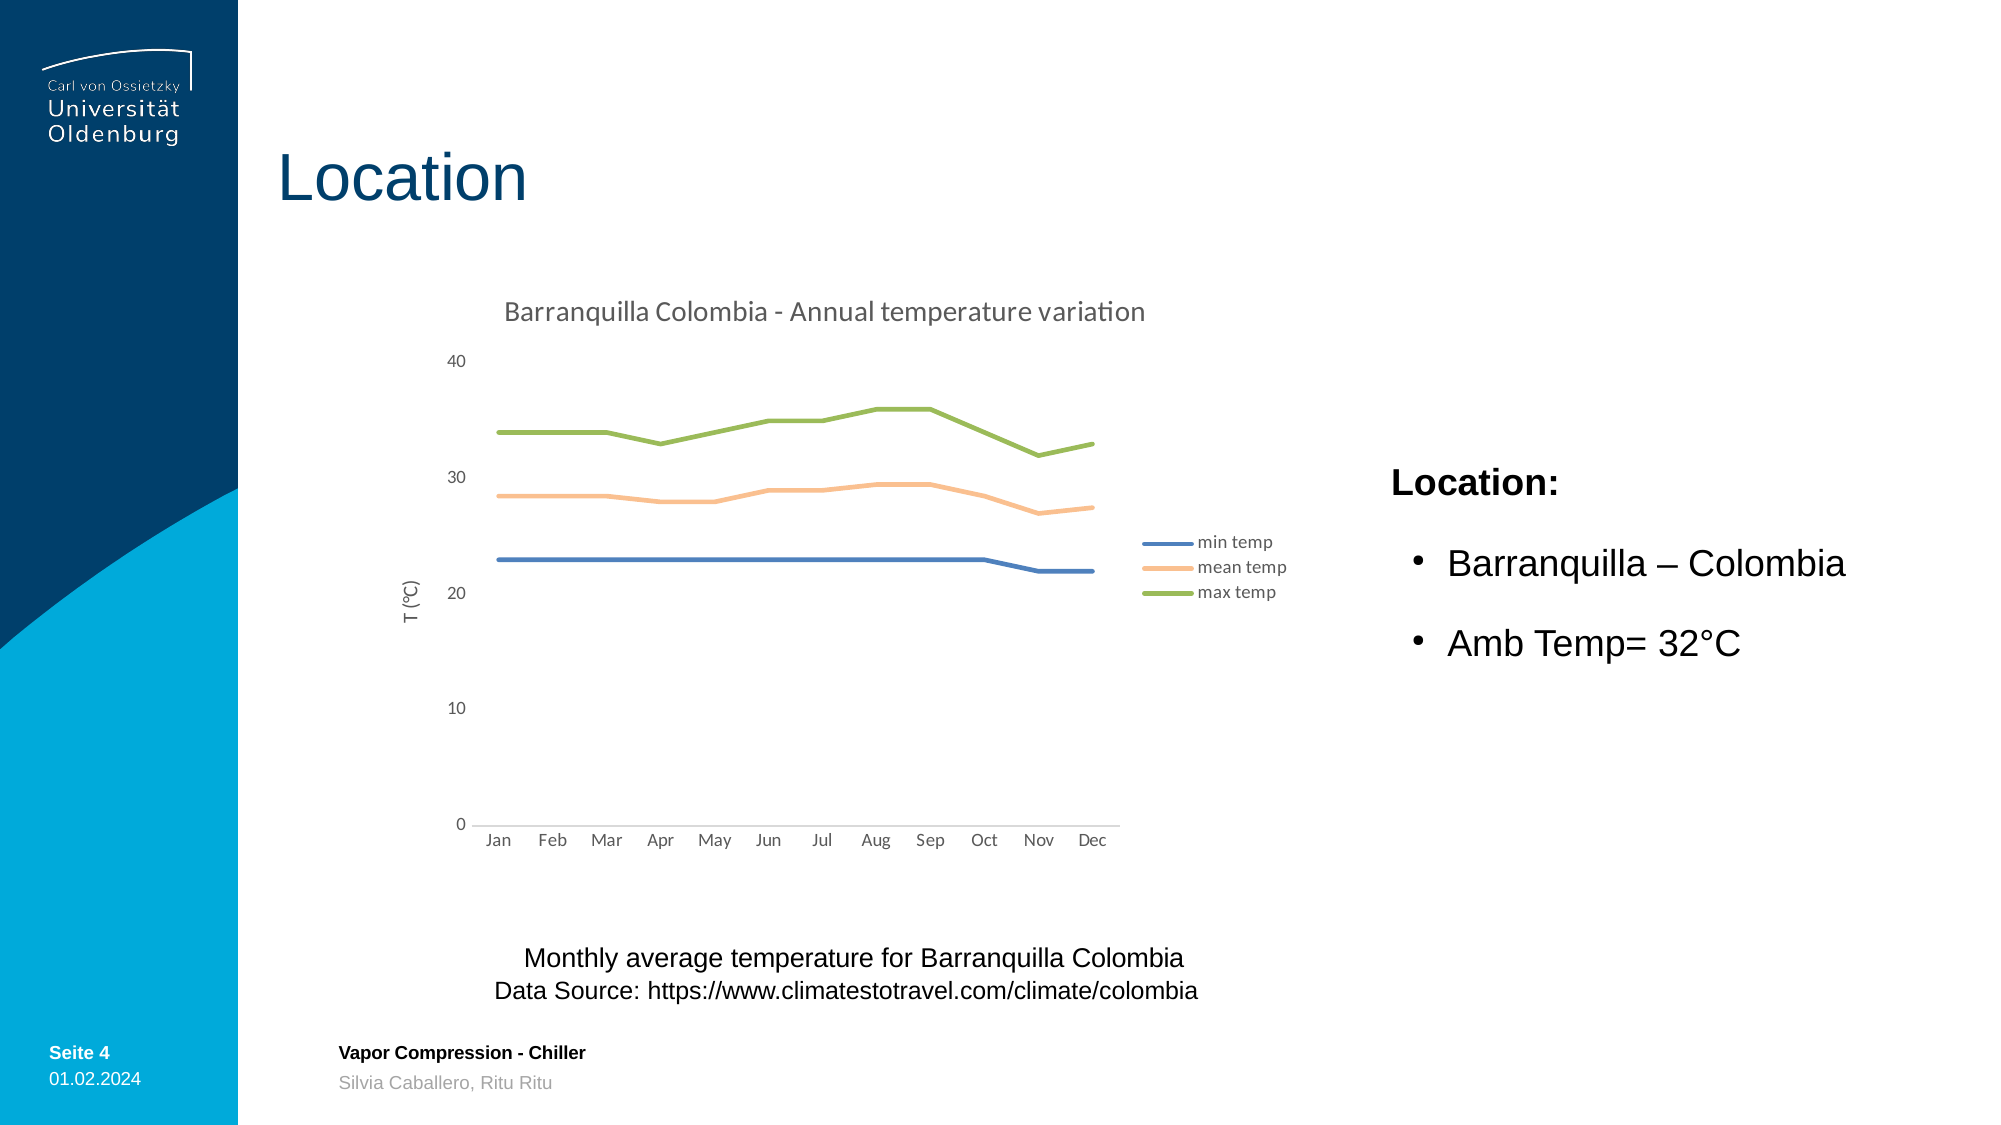

# Location

### Chart: Barranquilla Colombia - Annual temperature variation

| Category |  |  |  |
|---|---|---|---|
| Jan | 23.0 | 28.5 | 34.0 |
| Feb | 23.0 | 28.5 | 34.0 |
| Mar | 23.0 | 28.5 | 34.0 |
| Apr | 23.0 | 28.0 | 33.0 |
| May | 23.0 | 28.0 | 34.0 |
| Jun | 23.0 | 29.0 | 35.0 |
| Jul | 23.0 | 29.0 | 35.0 |
| Aug | 23.0 | 29.5 | 36.0 |
| Sep | 23.0 | 29.5 | 36.0 |
| Oct | 23.0 | 28.5 | 34.0 |
| Nov | 22.0 | 27.0 | 32.0 |
| Dec | 22.0 | 27.5 | 33.0 |
Location:
Barranquilla – Colombia
Amb Temp= 32°C
Monthly average temperature for Barranquilla Colombia
Data Source: https://www.climatestotravel.com/climate/colombia
Seite 4
01.02.2024
Vapor Compression - Chiller
Silvia Caballero, Ritu Ritu